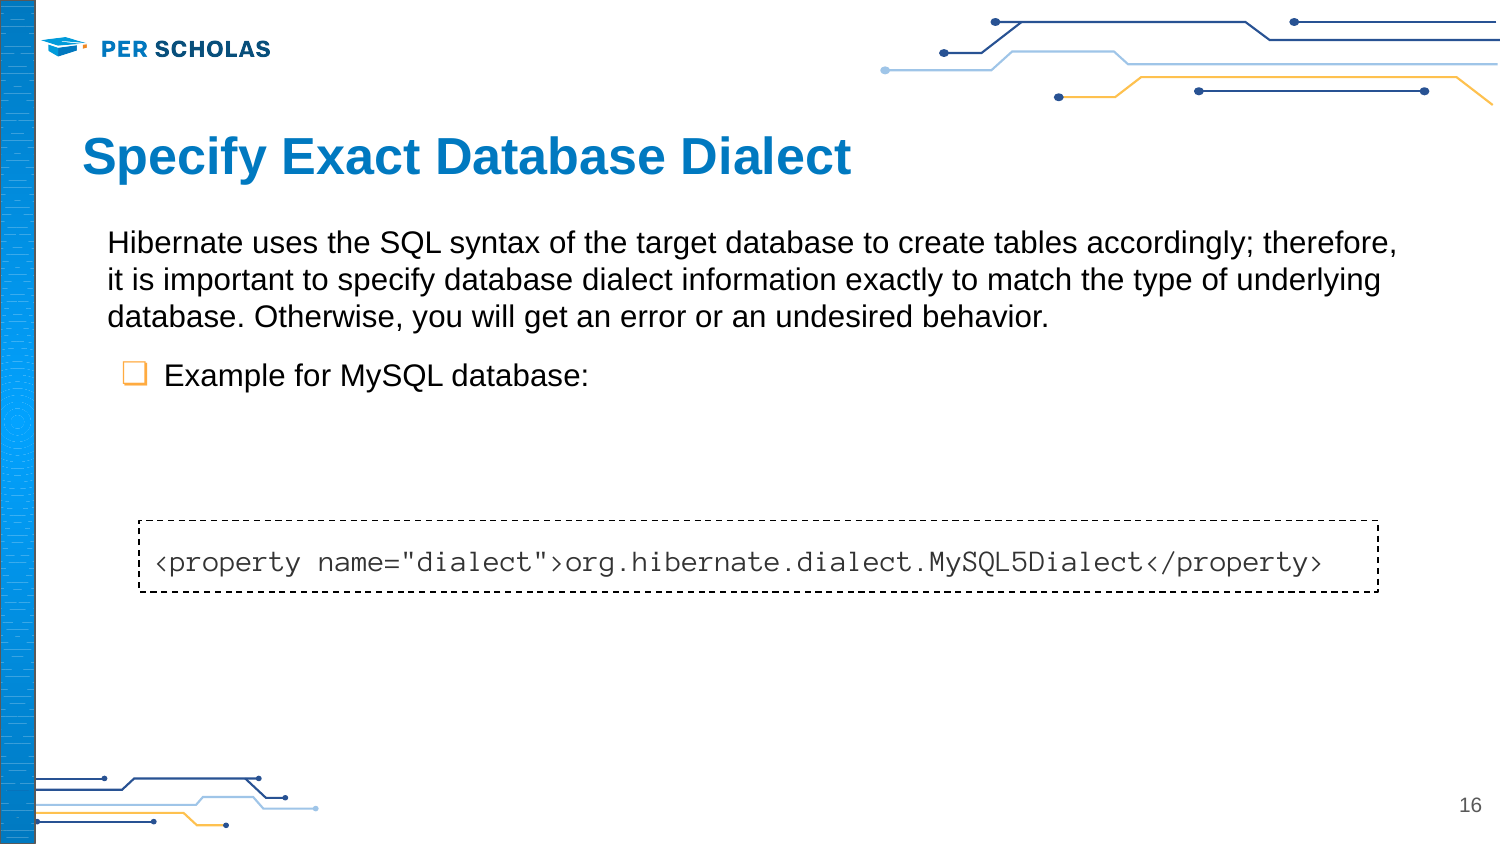

# Specify Exact Database Dialect
Hibernate uses the SQL syntax of the target database to create tables accordingly; therefore, it is important to specify database dialect information exactly to match the type of underlying database. Otherwise, you will get an error or an undesired behavior.
Example for MySQL database:
<property name="dialect">org.hibernate.dialect.MySQL5Dialect</property>